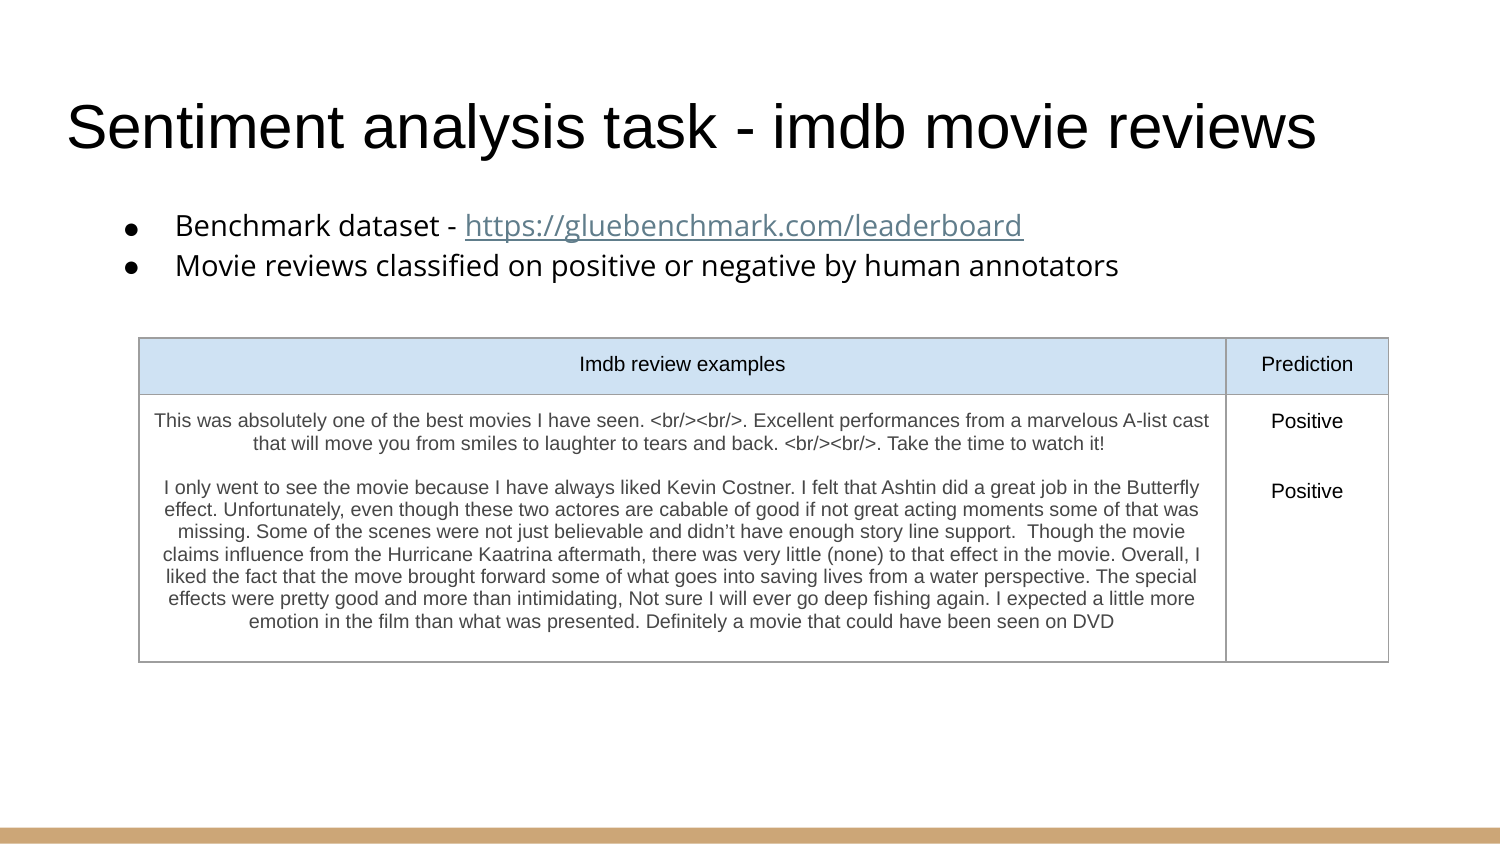

# Sentiment analysis task - imdb movie reviews

Benchmark dataset - https://gluebenchmark.com/leaderboard
Movie reviews classified on positive or negative by human annotators

| Imdb review examples | Prediction |
| --- | --- |
| This was absolutely one of the best movies I have seen. <br/><br/>. Excellent performances from a marvelous A-list cast that will move you from smiles to laughter to tears and back. <br/><br/>. Take the time to watch it! I only went to see the movie because I have always liked Kevin Costner. I felt that Ashtin did a great job in the Butterfly effect. Unfortunately, even though these two actores are cabable of good if not great acting moments some of that was missing. Some of the scenes were not just believable and didn’t have enough story line support. Though the movie claims influence from the Hurricane Kaatrina aftermath, there was very little (none) to that effect in the movie. Overall, I liked the fact that the move brought forward some of what goes into saving lives from a water perspective. The special effects were pretty good and more than intimidating, Not sure I will ever go deep fishing again. I expected a little more emotion in the film than what was presented. Definitely a movie that could have been seen on DVD | Positive Positive |